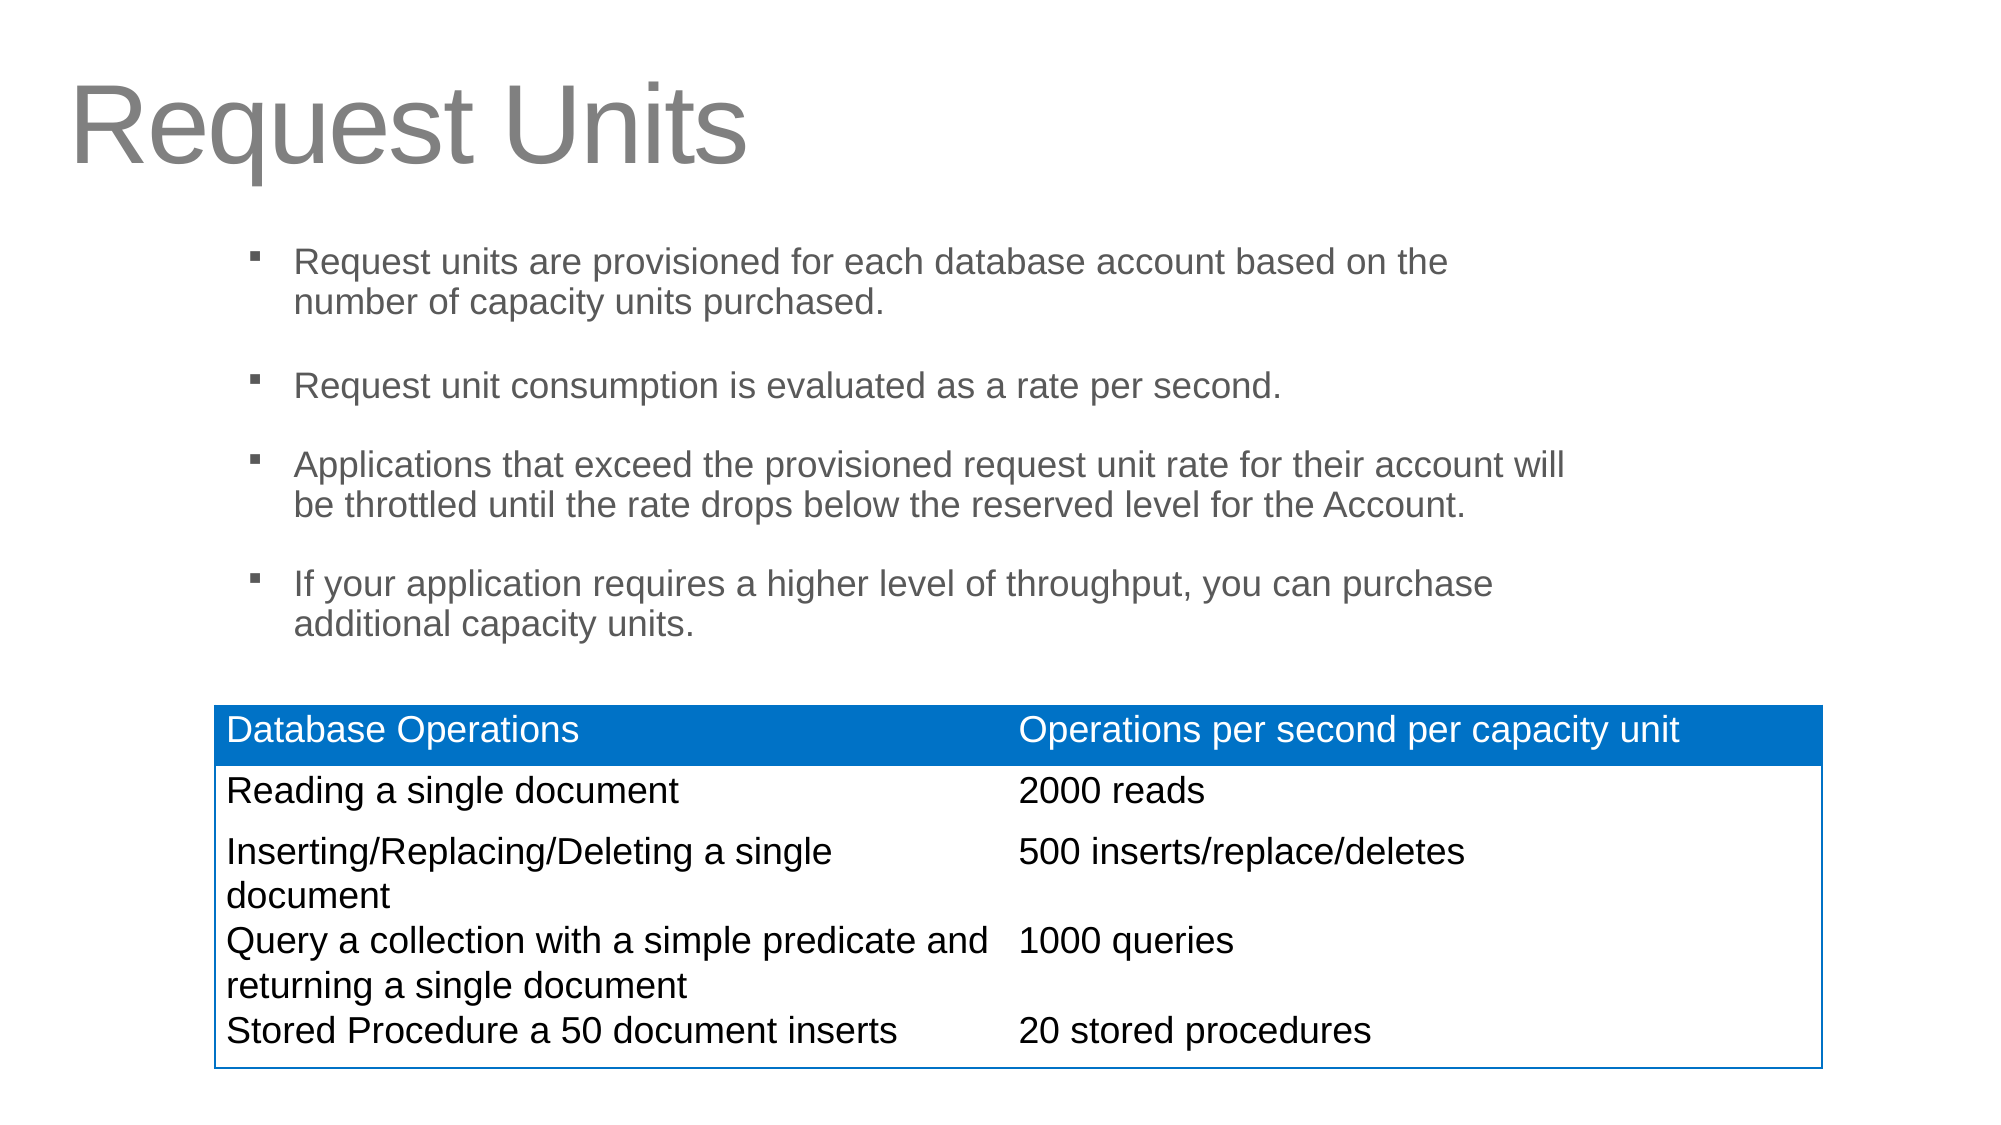

# Request Units
Request units are provisioned for each database account based on the number of capacity units purchased.
Request unit consumption is evaluated as a rate per second.
Applications that exceed the provisioned request unit rate for their account will be throttled until the rate drops below the reserved level for the Account.
If your application requires a higher level of throughput, you can purchase additional capacity units.

| Database Operations | Operations per second per capacity unit |
| --- | --- |
| Reading a single document | 2000 reads |
| Inserting/Replacing/Deleting a single document | 500 inserts/replace/deletes |
| Query a collection with a simple predicate and returning a single document | 1000 queries |
| Stored Procedure a 50 document inserts | 20 stored procedures |